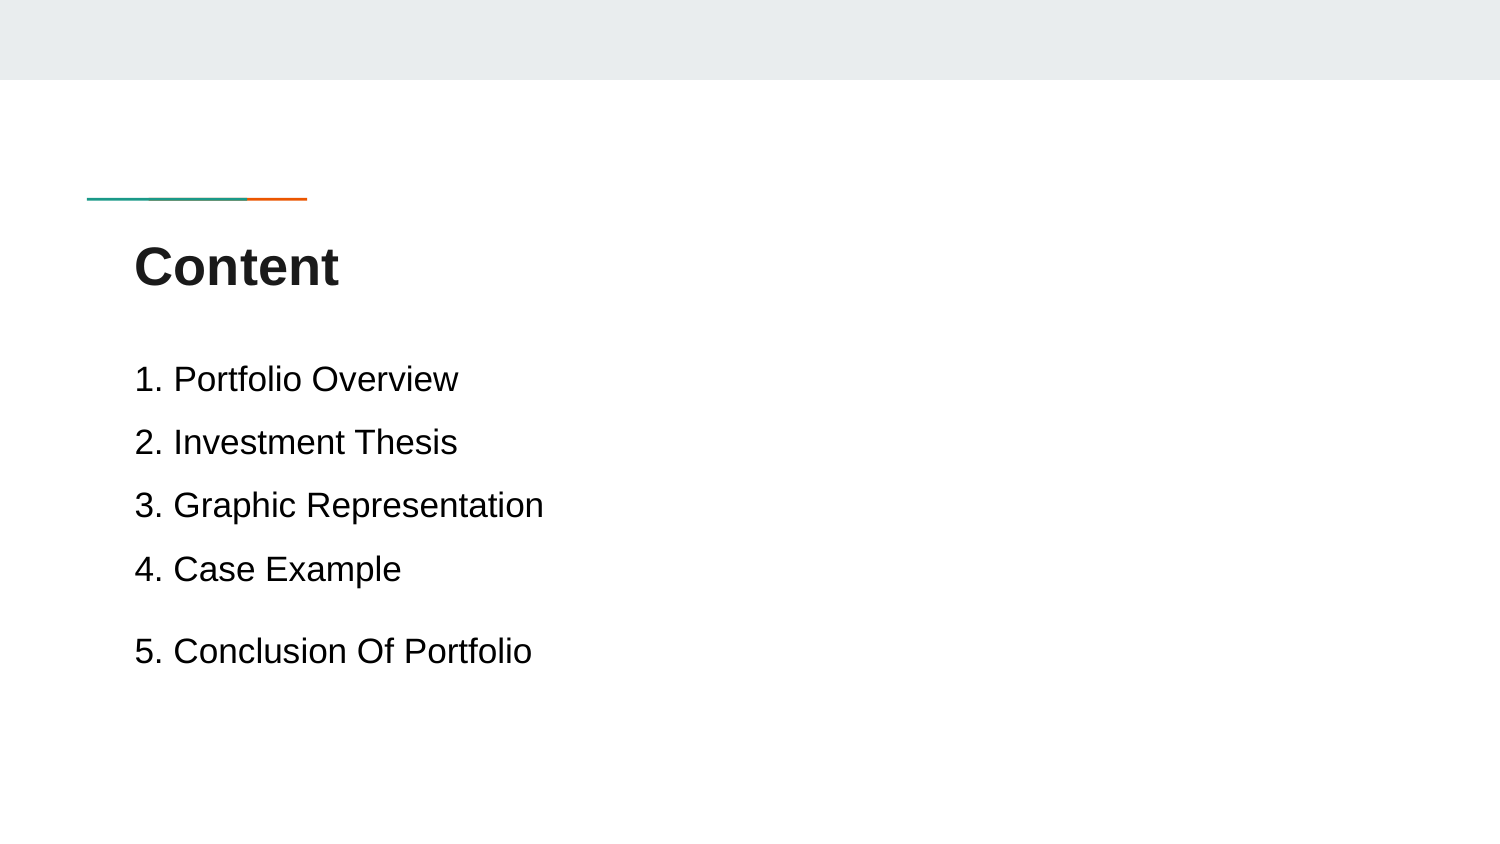

# Content
1. Portfolio Overview
2. Investment Thesis
3. Graphic Representation
4. Case Example
5. Conclusion Of Portfolio